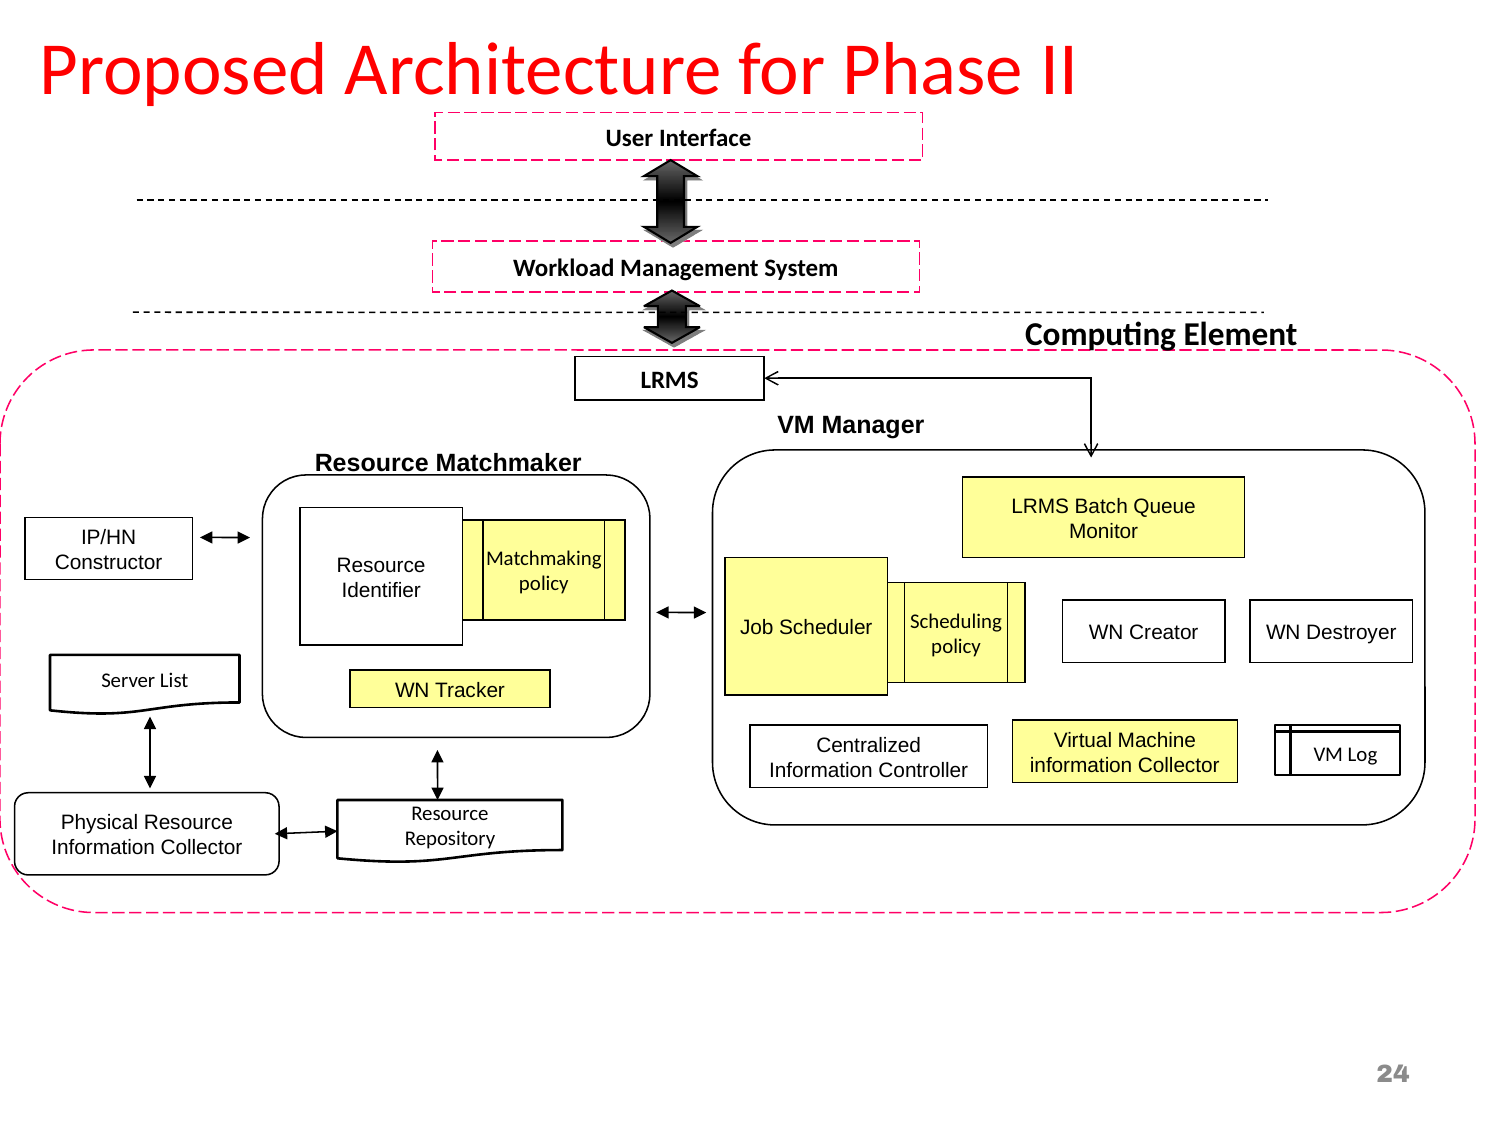

Proposed Architecture for Phase II
User Interface

Workload Management System

Computing Element

LRMS
VM Manager
Resource Matchmaker

LRMS Batch Queue Monitor
Resource Identifier
IP/HN Constructor
Matchmaking
policy

Job Scheduler
Scheduling
policy
WN Creator
WN Destroyer

Compute Element
Server List
WN Tracker
Virtual Machine information Collector
Centralized Information Controller
VM Log

Physical Resource Information Collector
Resource
Repository
24